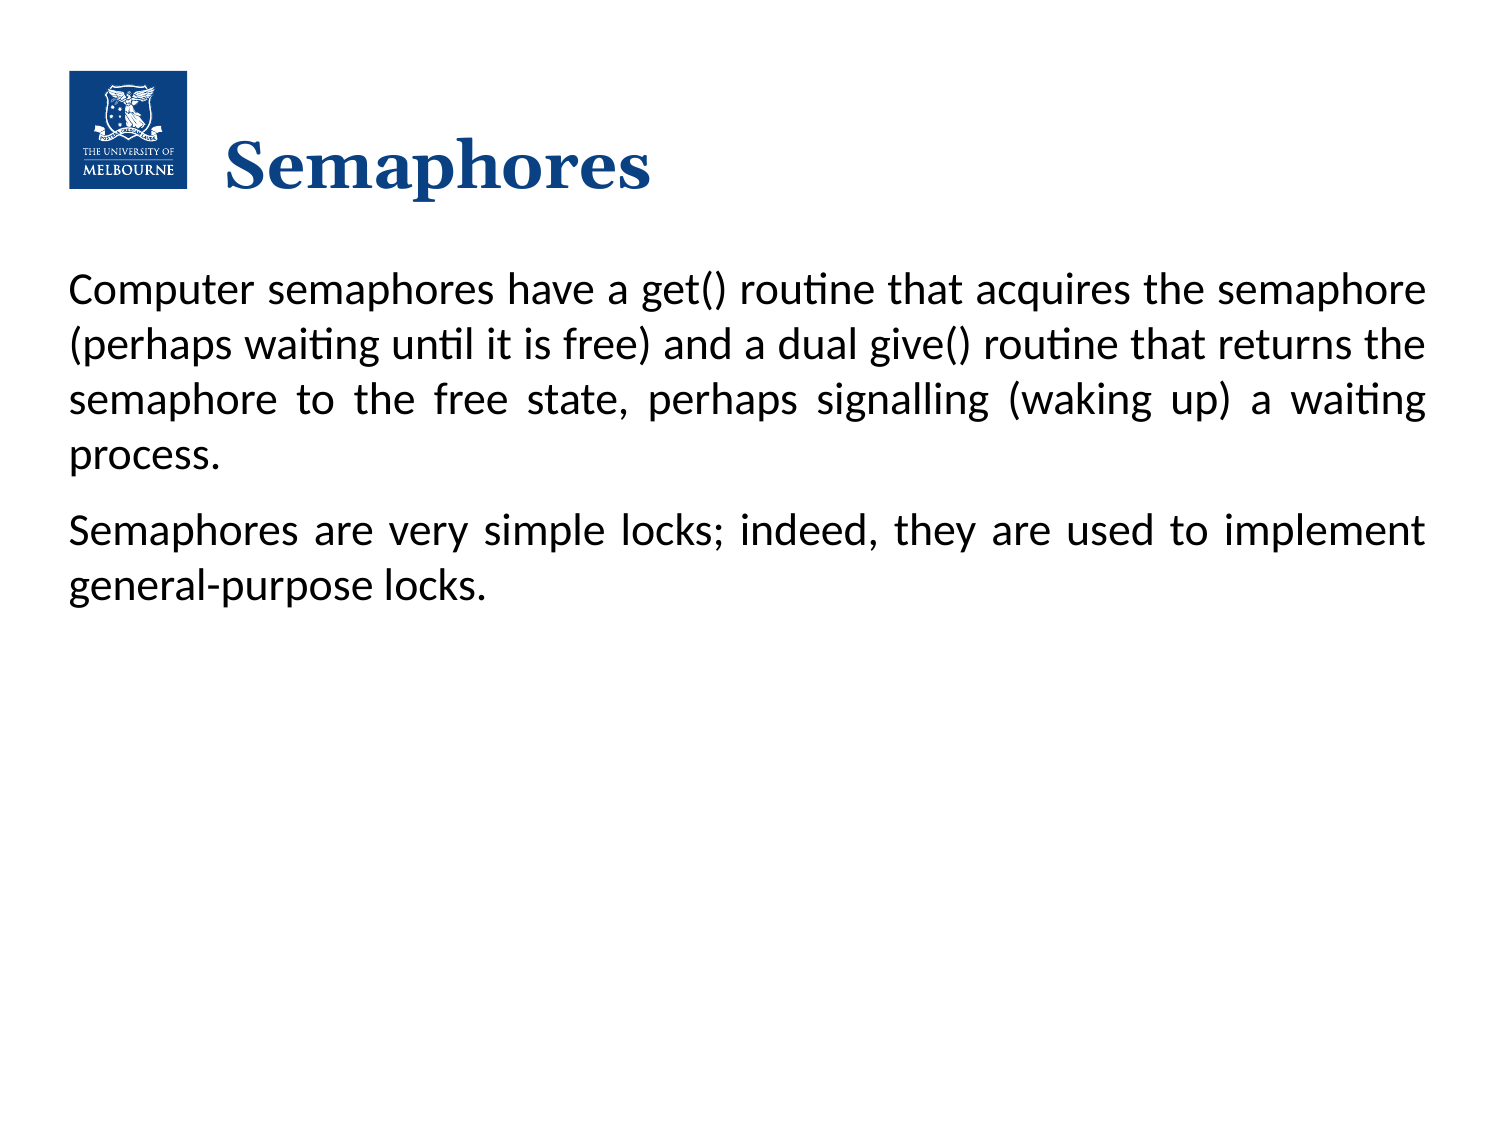

# Semaphores
Computer semaphores have a get() routine that acquires the semaphore (perhaps waiting until it is free) and a dual give() routine that returns the semaphore to the free state, perhaps signalling (waking up) a waiting process.
Semaphores are very simple locks; indeed, they are used to implement general-purpose locks.